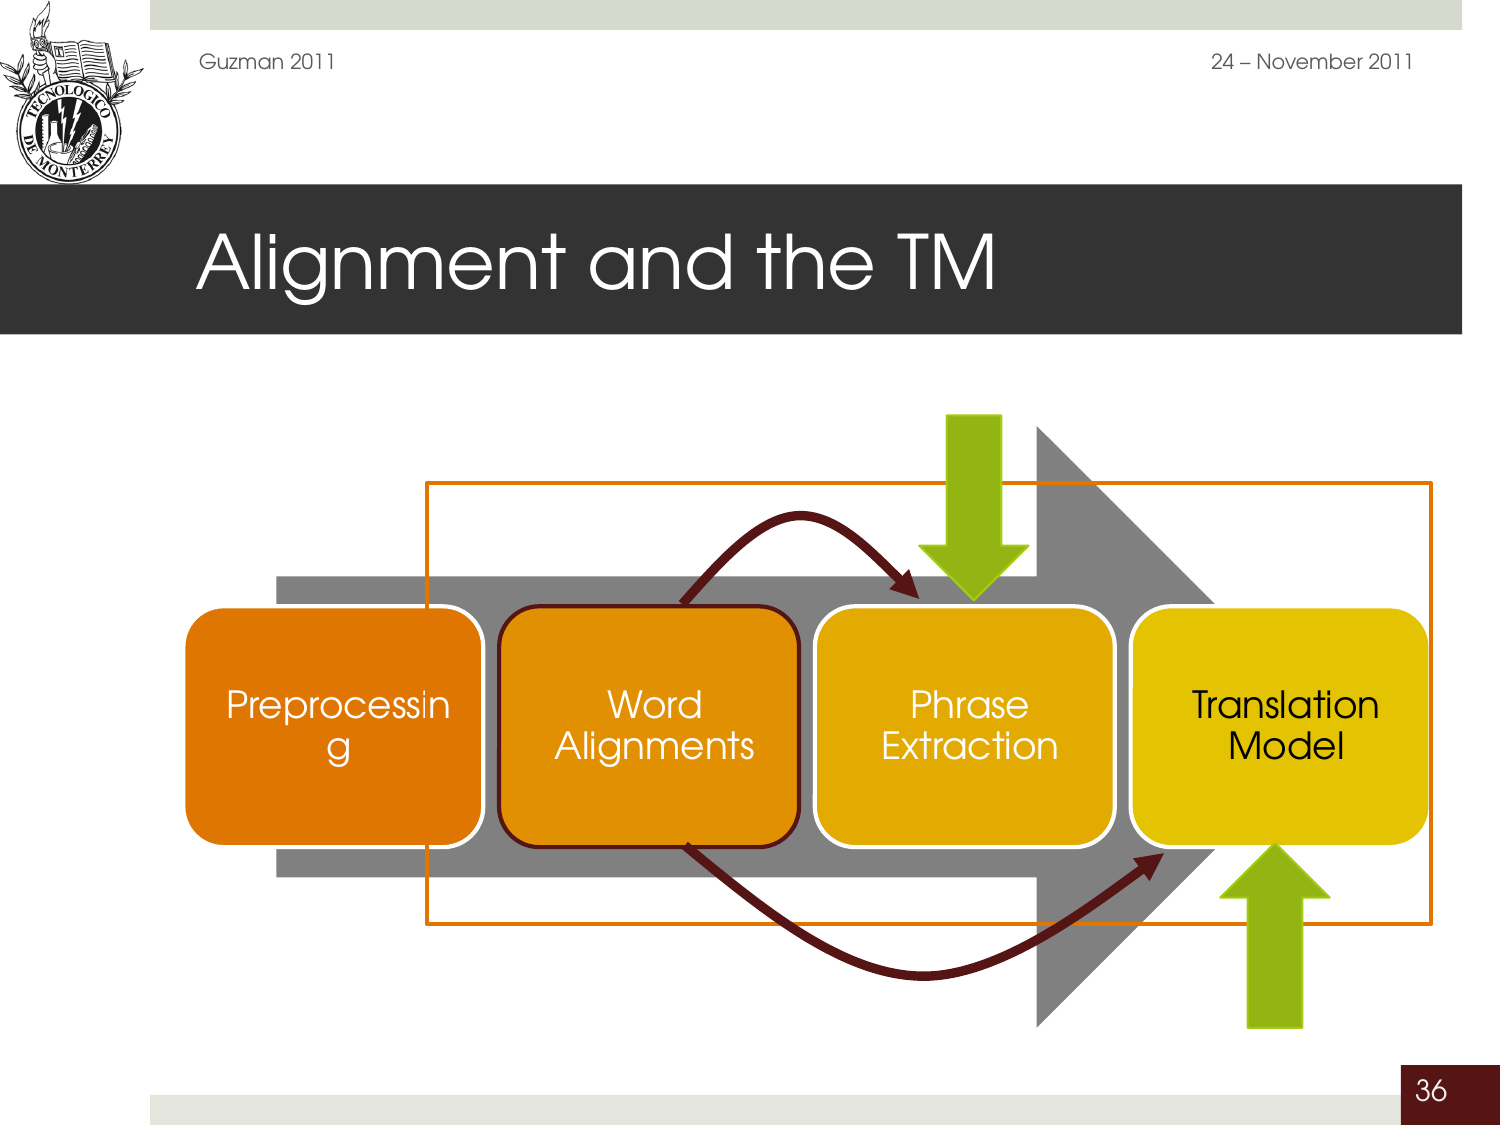

Guzman 2011
24 – November 2011
# Alignment and the TM

Preprocessing
Word Alignments
Phrase Extraction
Translation Model